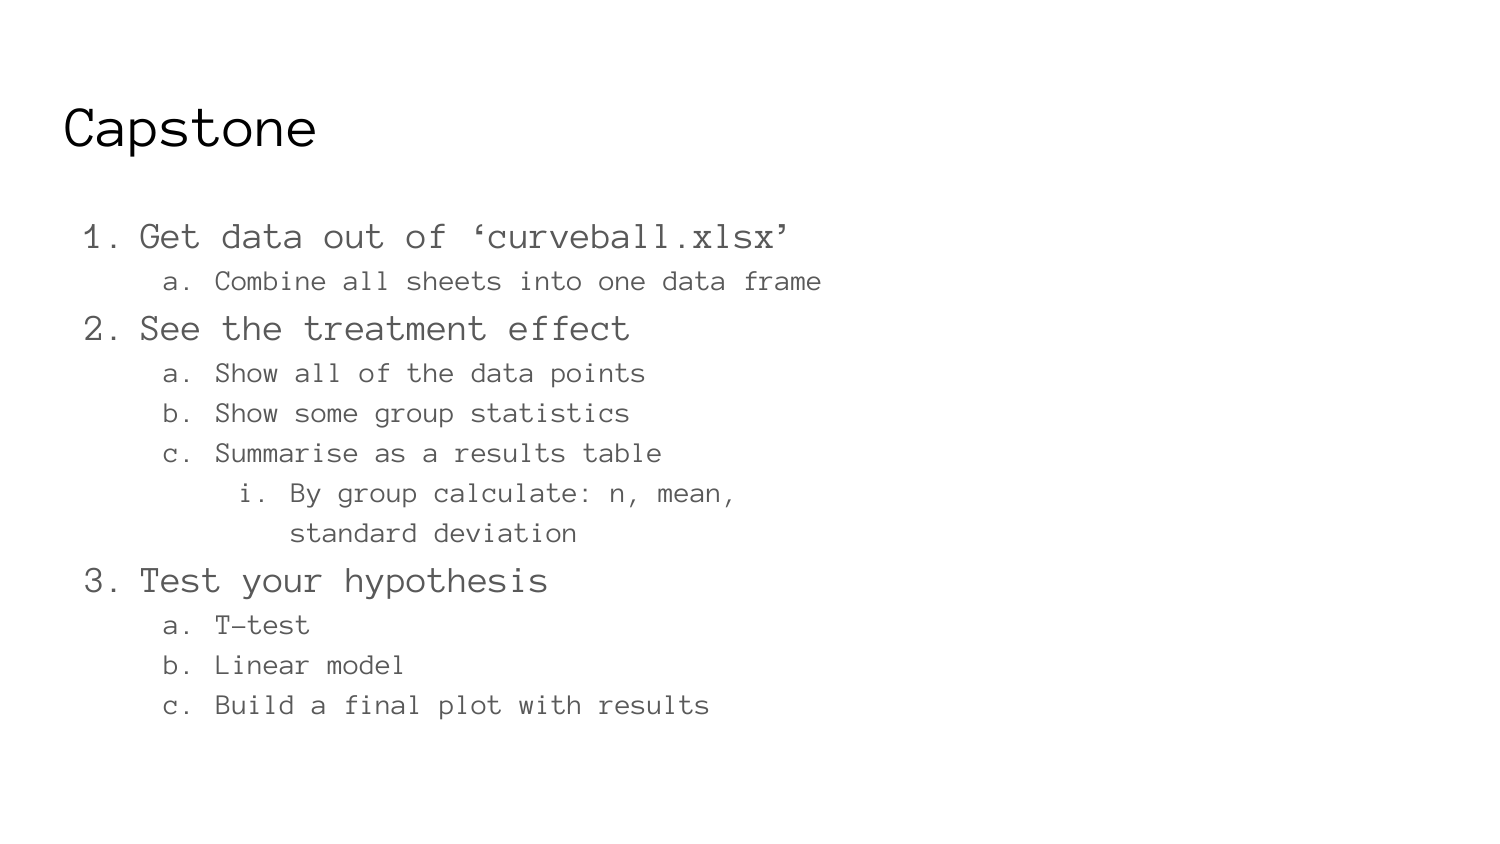

# Capstone
Get data out of ‘curveball.xlsx’
Combine all sheets into one data frame
See the treatment effect
Show all of the data points
Show some group statistics
Summarise as a results table
By group calculate: n, mean, standard deviation
Test your hypothesis
T-test
Linear model
Build a final plot with results